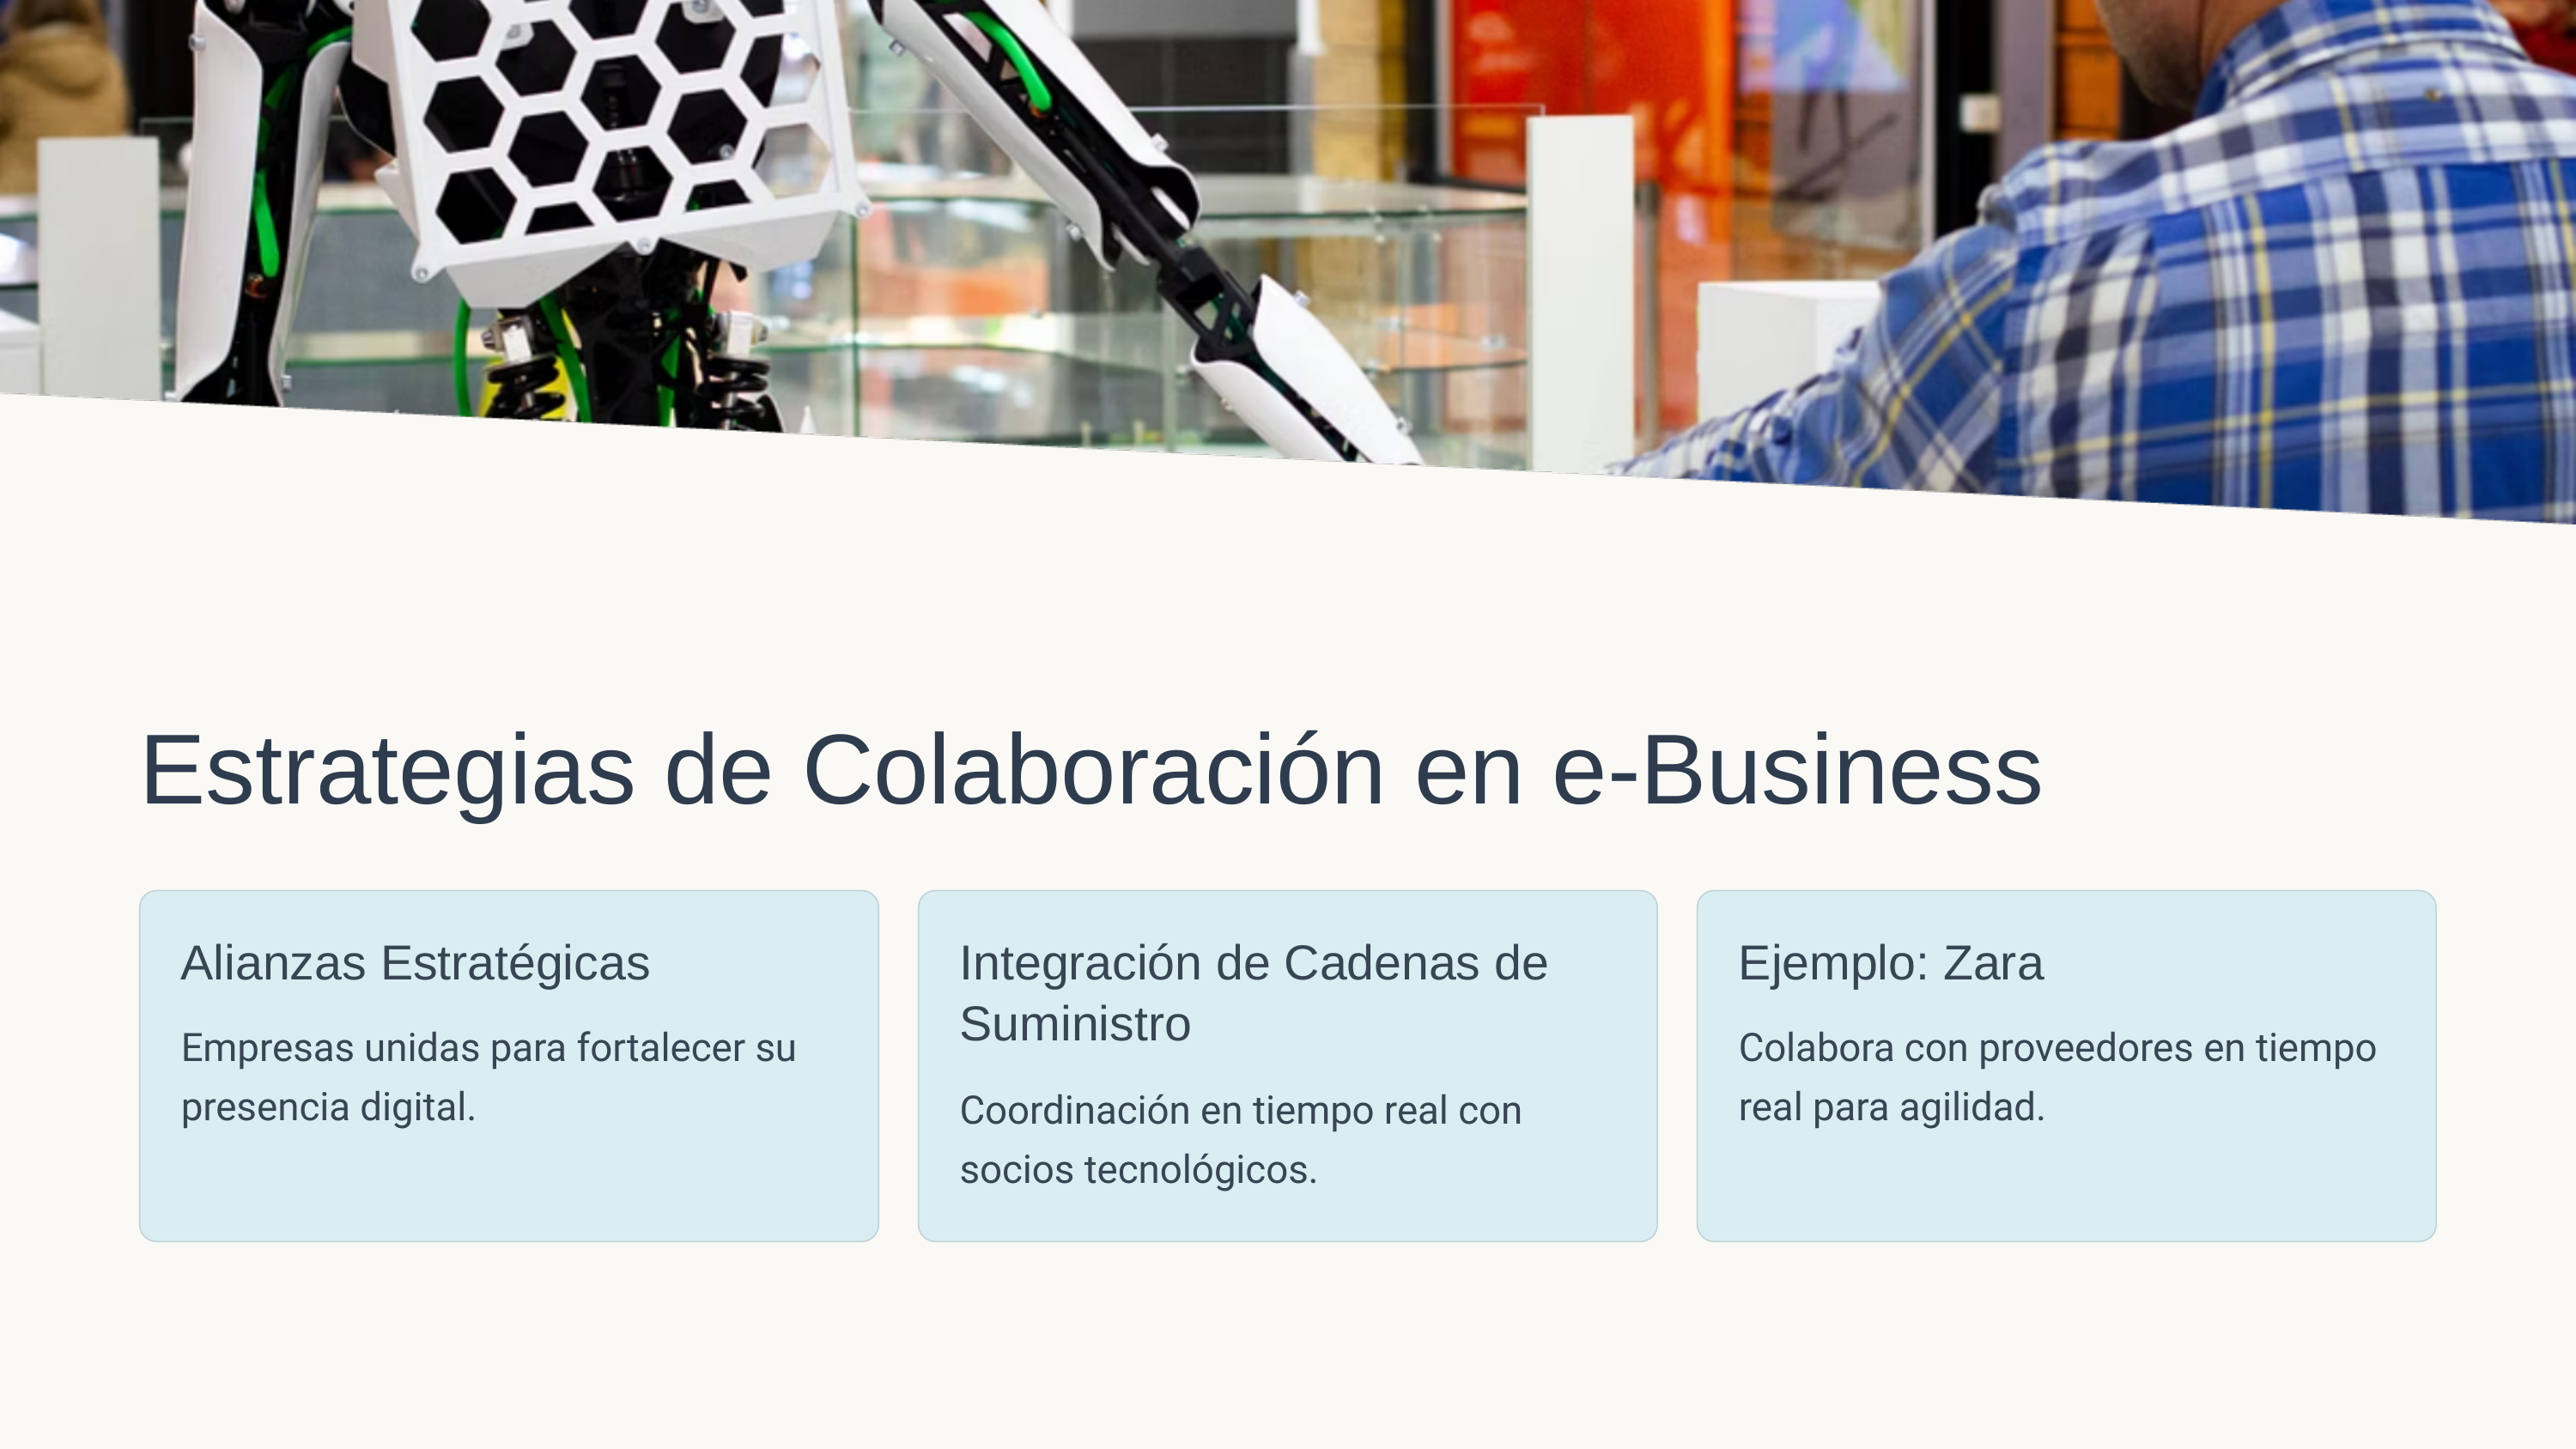

Estrategias de Colaboración en e-Business

Alianzas Estratégicas

Integración de Cadenas de Suministro

Ejemplo: Zara

Empresas unidas para fortalecer su presencia digital.

Colabora con proveedores en tiempo real para agilidad.

Coordinación en tiempo real con socios tecnológicos.